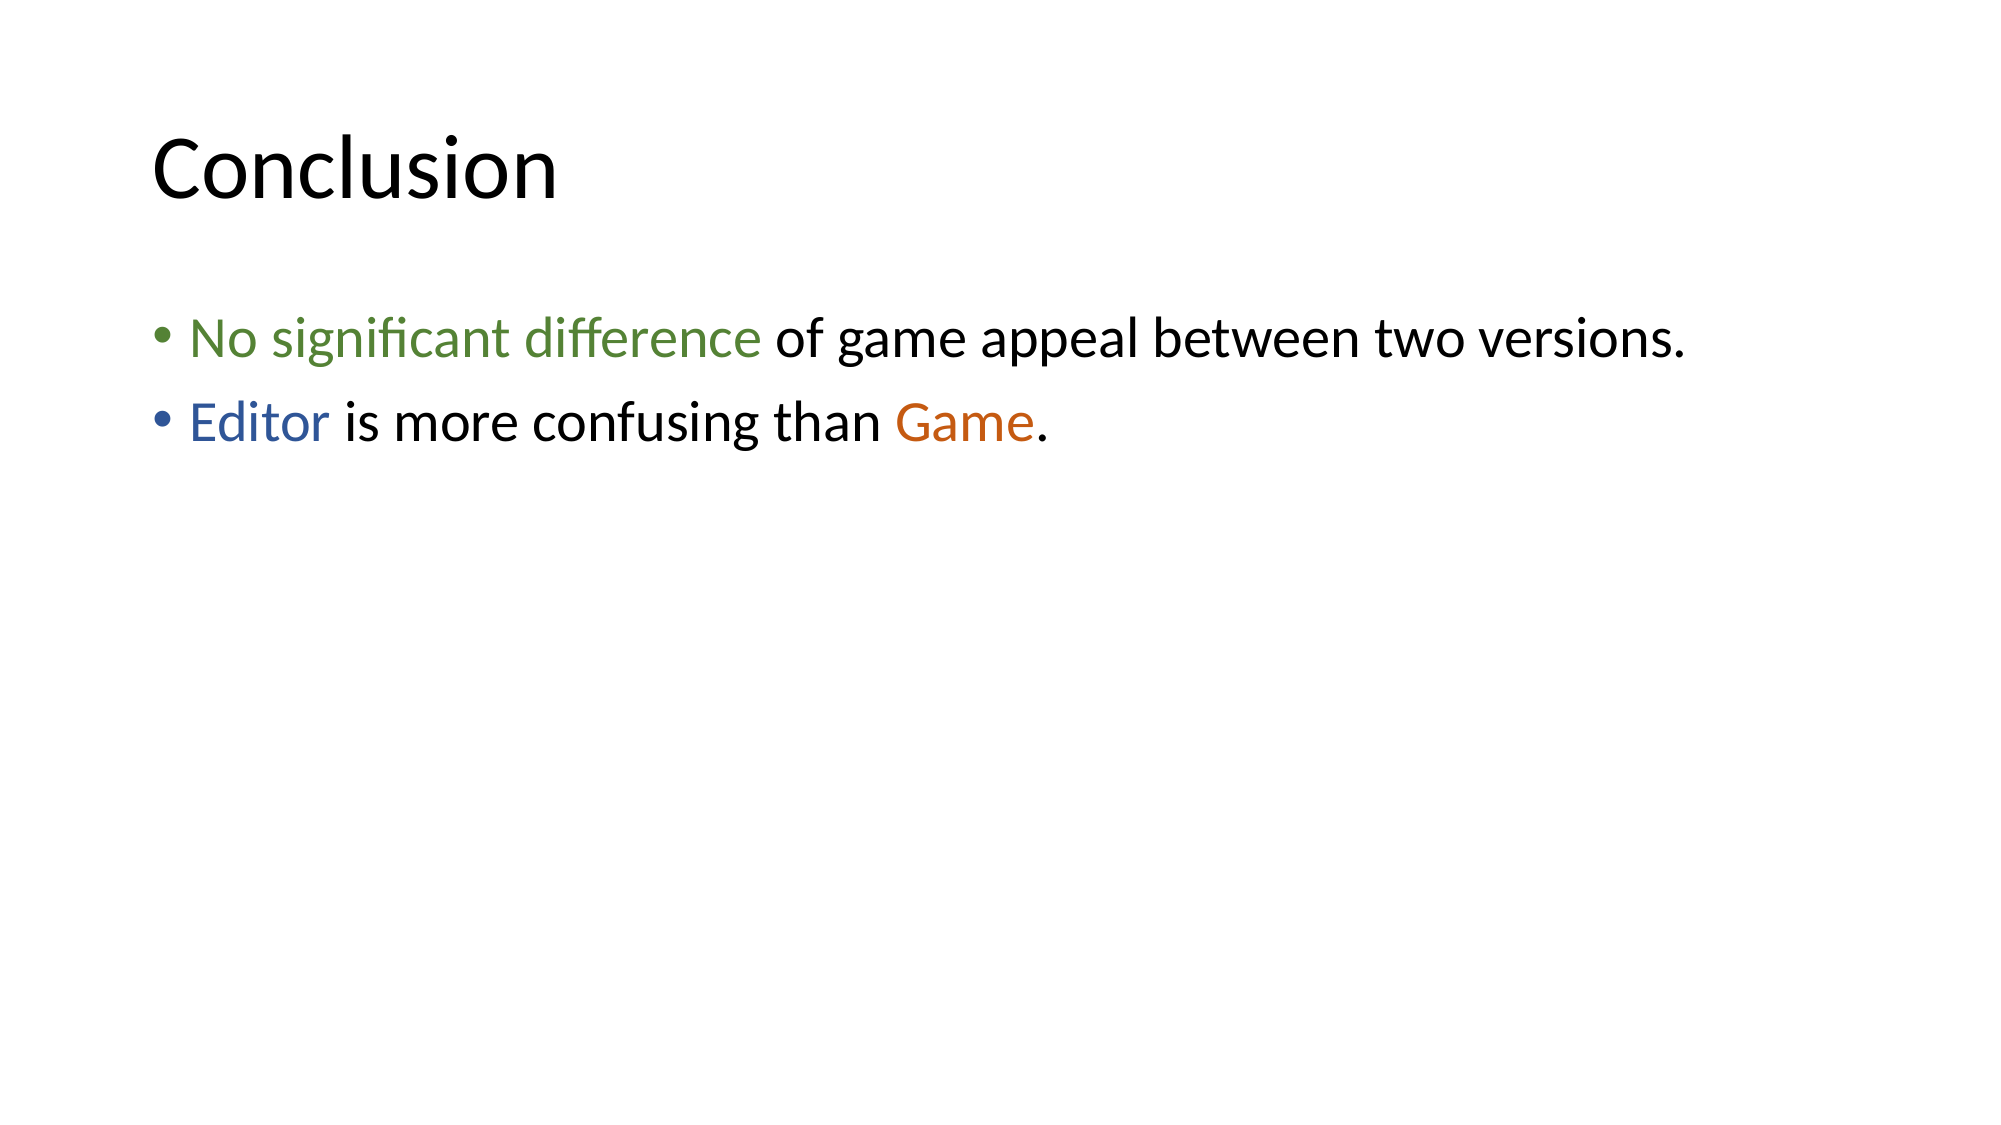

# Conclusion
No significant difference of game appeal between two versions.
Editor is more confusing than Game.